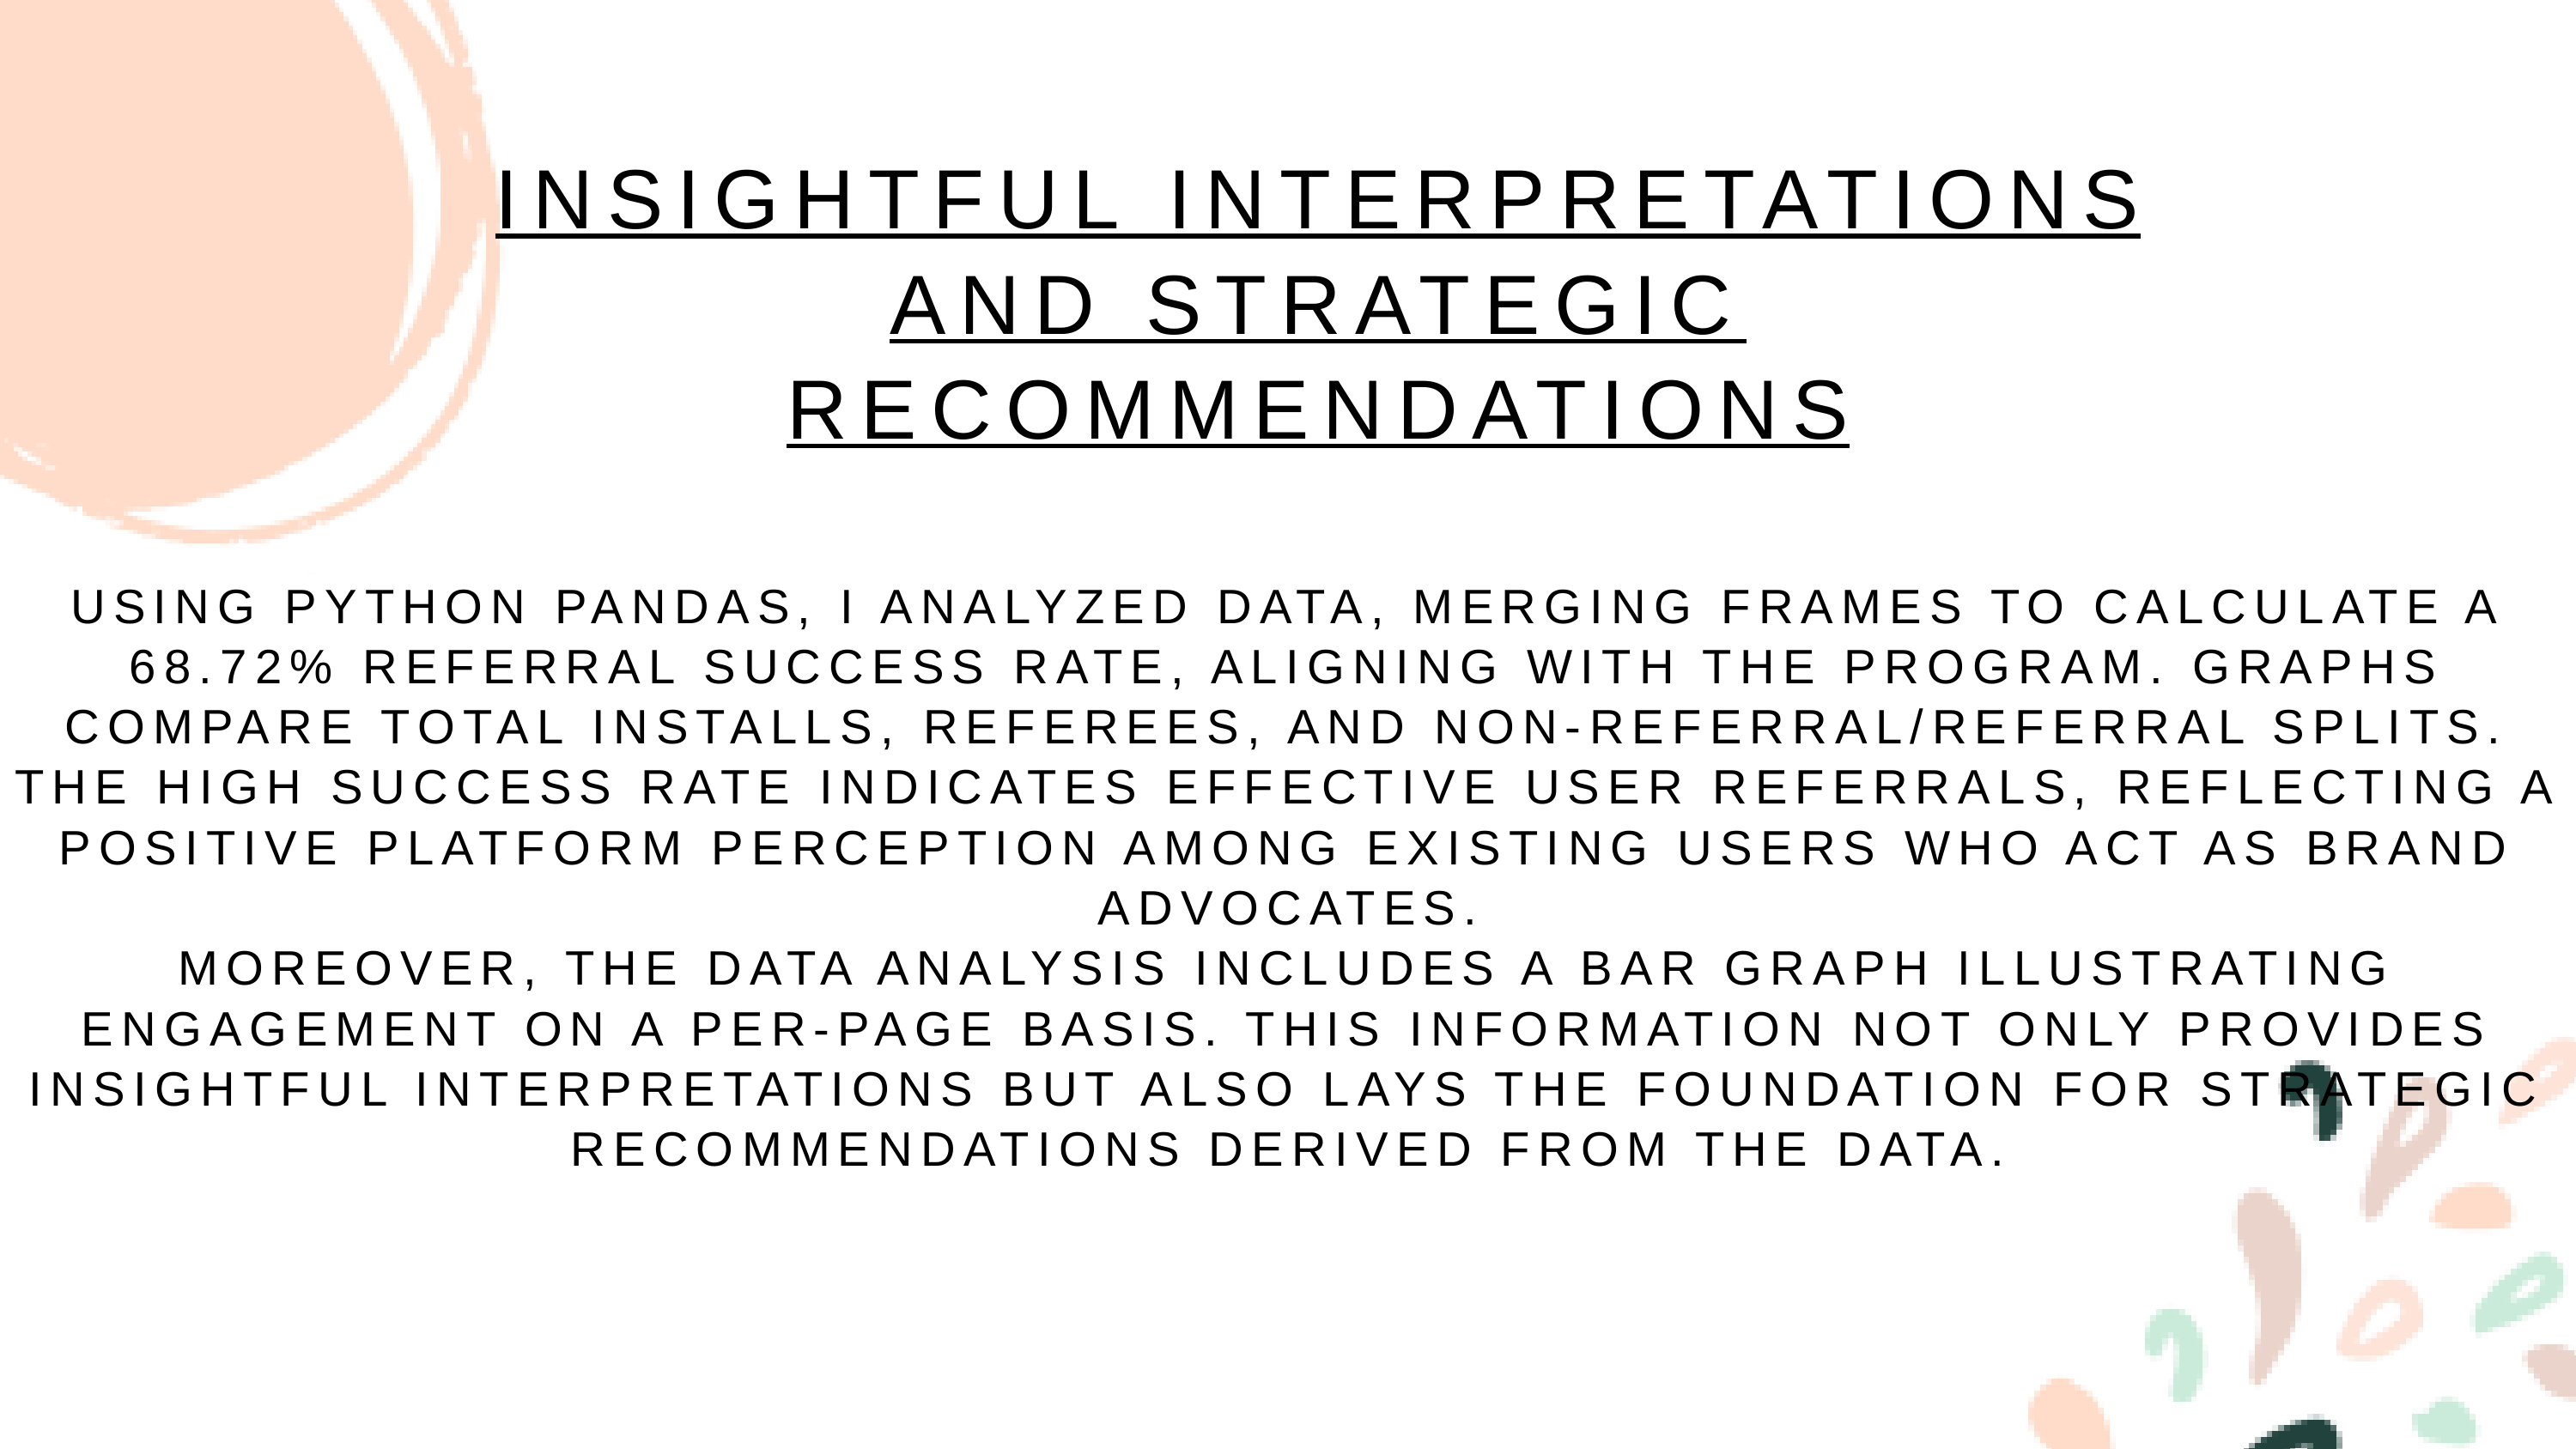

INSIGHTFUL INTERPRETATIONS
AND STRATEGIC RECOMMENDATIONS
USING PYTHON PANDAS, I ANALYZED DATA, MERGING FRAMES TO CALCULATE A 68.72% REFERRAL SUCCESS RATE, ALIGNING WITH THE PROGRAM. GRAPHS COMPARE TOTAL INSTALLS, REFEREES, AND NON-REFERRAL/REFERRAL SPLITS. THE HIGH SUCCESS RATE INDICATES EFFECTIVE USER REFERRALS, REFLECTING A POSITIVE PLATFORM PERCEPTION AMONG EXISTING USERS WHO ACT AS BRAND ADVOCATES.
MOREOVER, THE DATA ANALYSIS INCLUDES A BAR GRAPH ILLUSTRATING ENGAGEMENT ON A PER-PAGE BASIS. THIS INFORMATION NOT ONLY PROVIDES INSIGHTFUL INTERPRETATIONS BUT ALSO LAYS THE FOUNDATION FOR STRATEGIC RECOMMENDATIONS DERIVED FROM THE DATA.